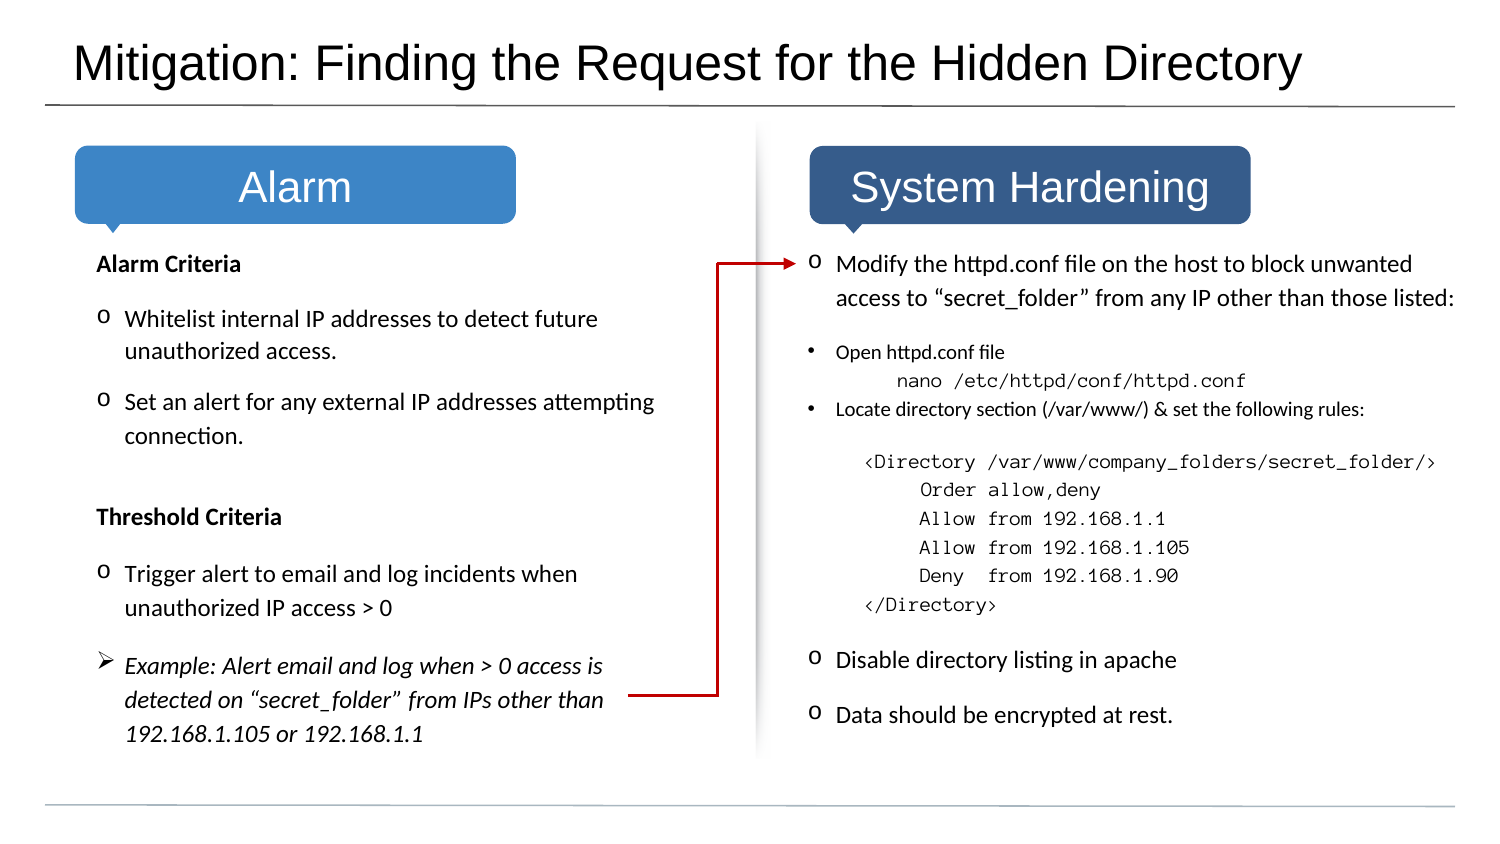

# Mitigation: Finding the Request for the Hidden Directory
Alarm Criteria

Whitelist internal IP addresses to detect future unauthorized access.
Set an alert for any external IP addresses attempting connection.

Threshold Criteria

Trigger alert to email and log incidents when unauthorized IP access > 0

Example: Alert email and log when > 0 access is detected on “secret_folder” from IPs other than 192.168.1.105 or 192.168.1.1

Modify the httpd.conf file on the host to block unwanted access to “secret_folder” from any IP other than those listed:

Open httpd.conf file
                   nano /etc/httpd/conf/httpd.conf
Locate directory section (/var/www/) & set the following rules:

     <Directory /var/www/company_folders/secret_folder/>
                        Order allow,deny
          Allow from 192.168.1.1
          Allow from 192.168.1.105
          Deny  from 192.168.1.90
     </Directory>

Disable directory listing in apache

Data should be encrypted at rest.